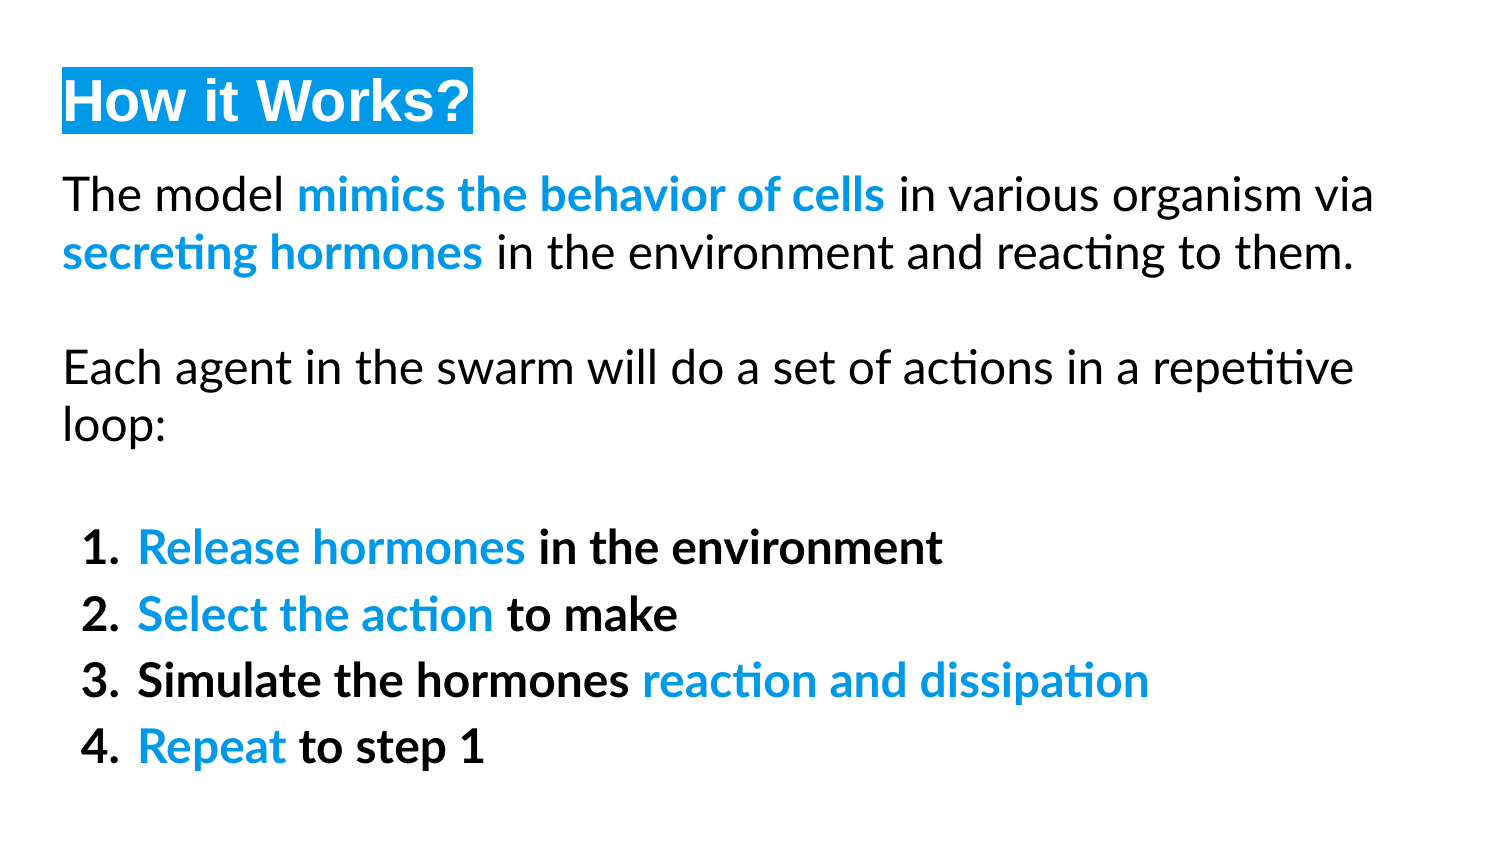

How it Works?
The model mimics the behavior of cells in various organism via secreting hormones in the environment and reacting to them.
Each agent in the swarm will do a set of actions in a repetitive loop:
Release hormones in the environment
Select the action to make
Simulate the hormones reaction and dissipation
Repeat to step 1